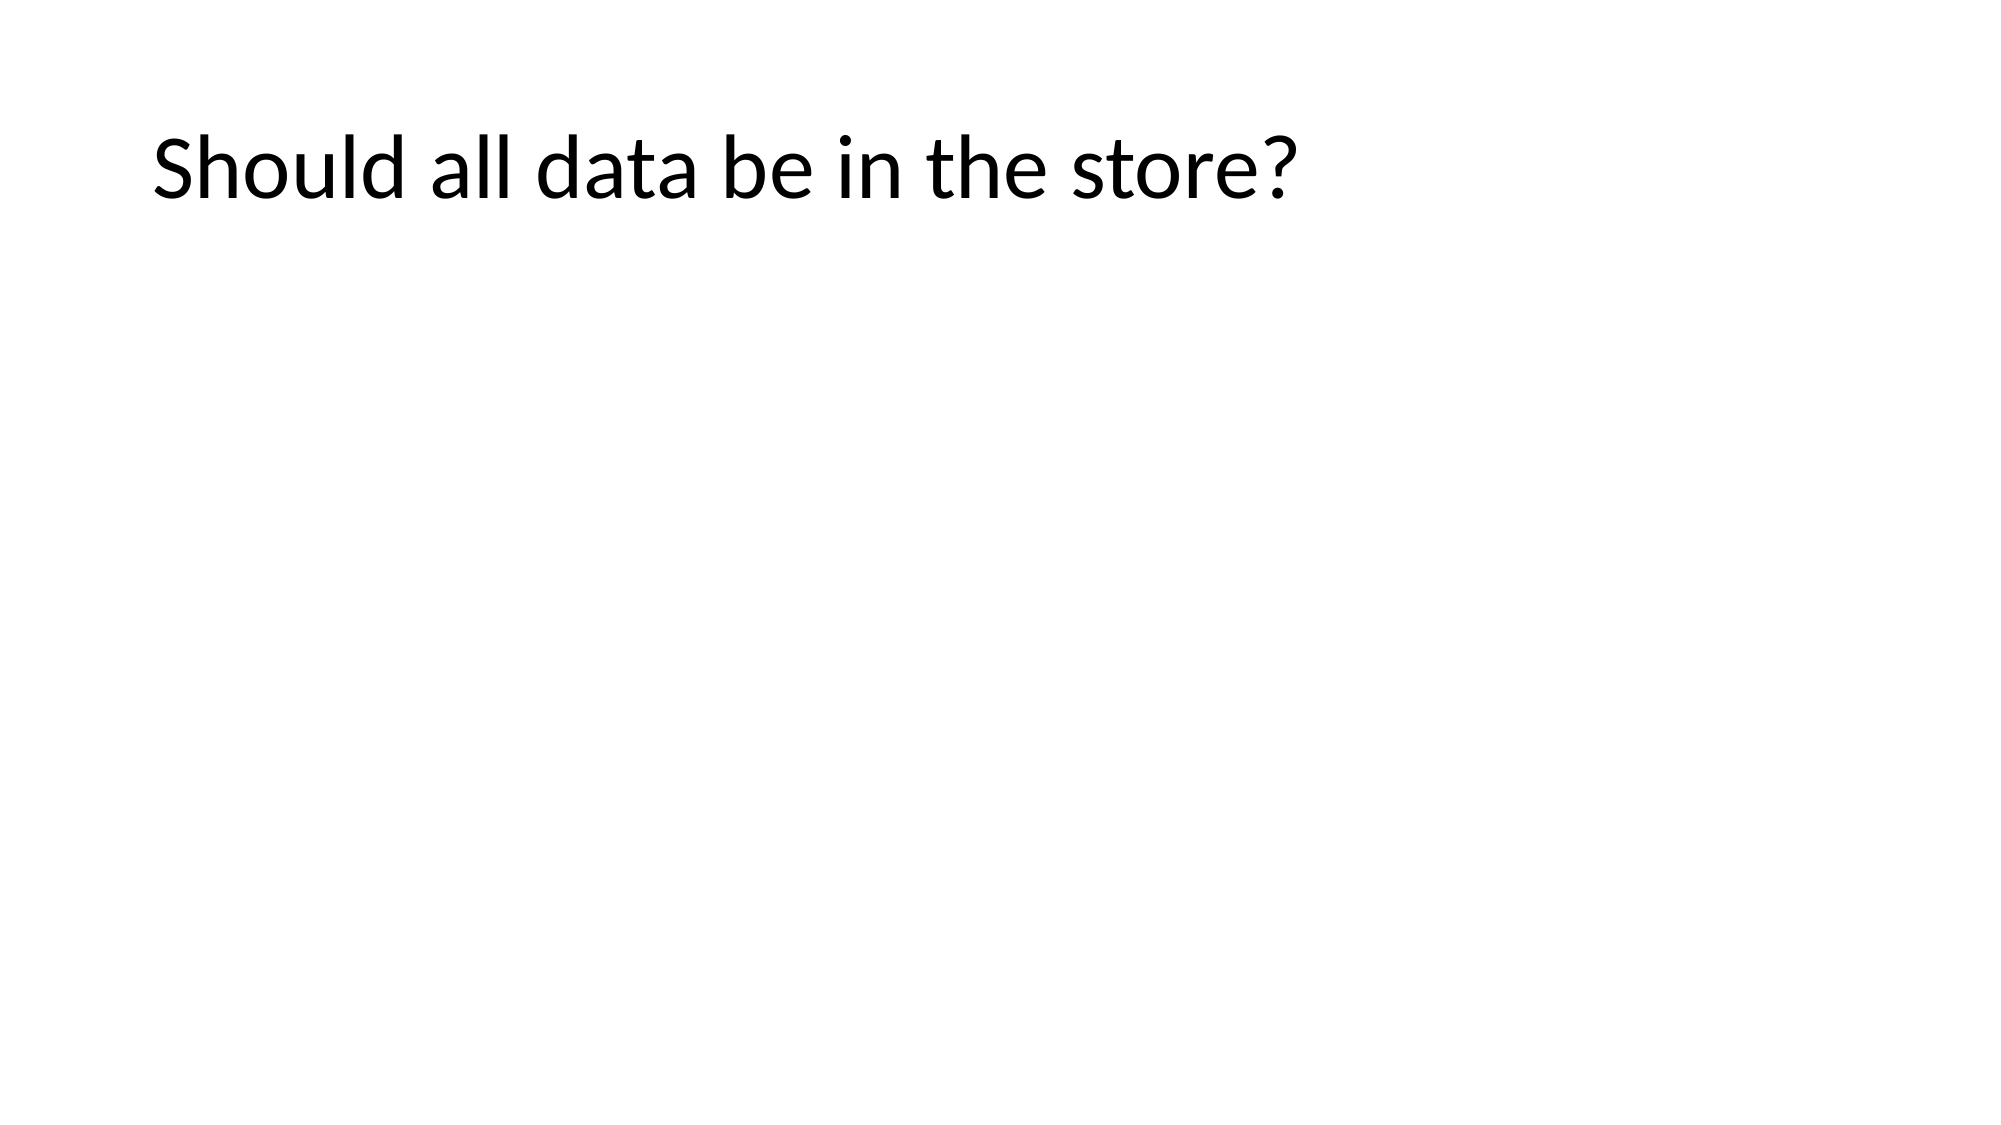

# Should all data be in the store?